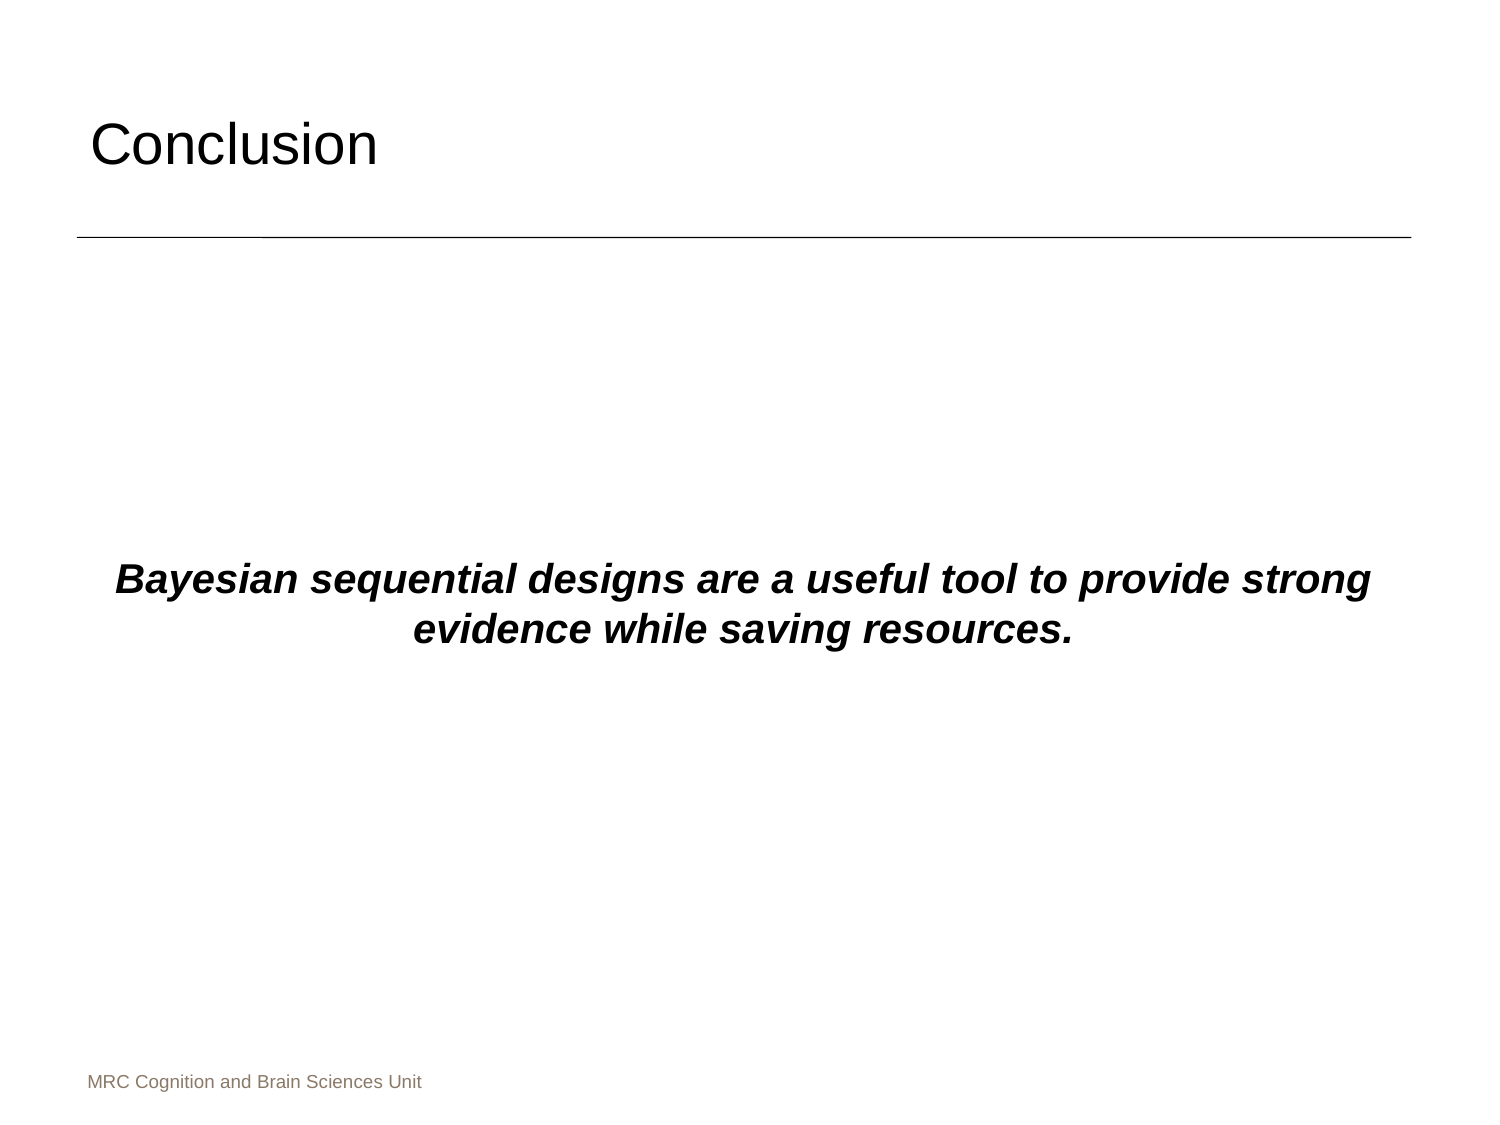

# Conclusion

Bayesian sequential designs are a useful tool to provide strong evidence while saving resources.